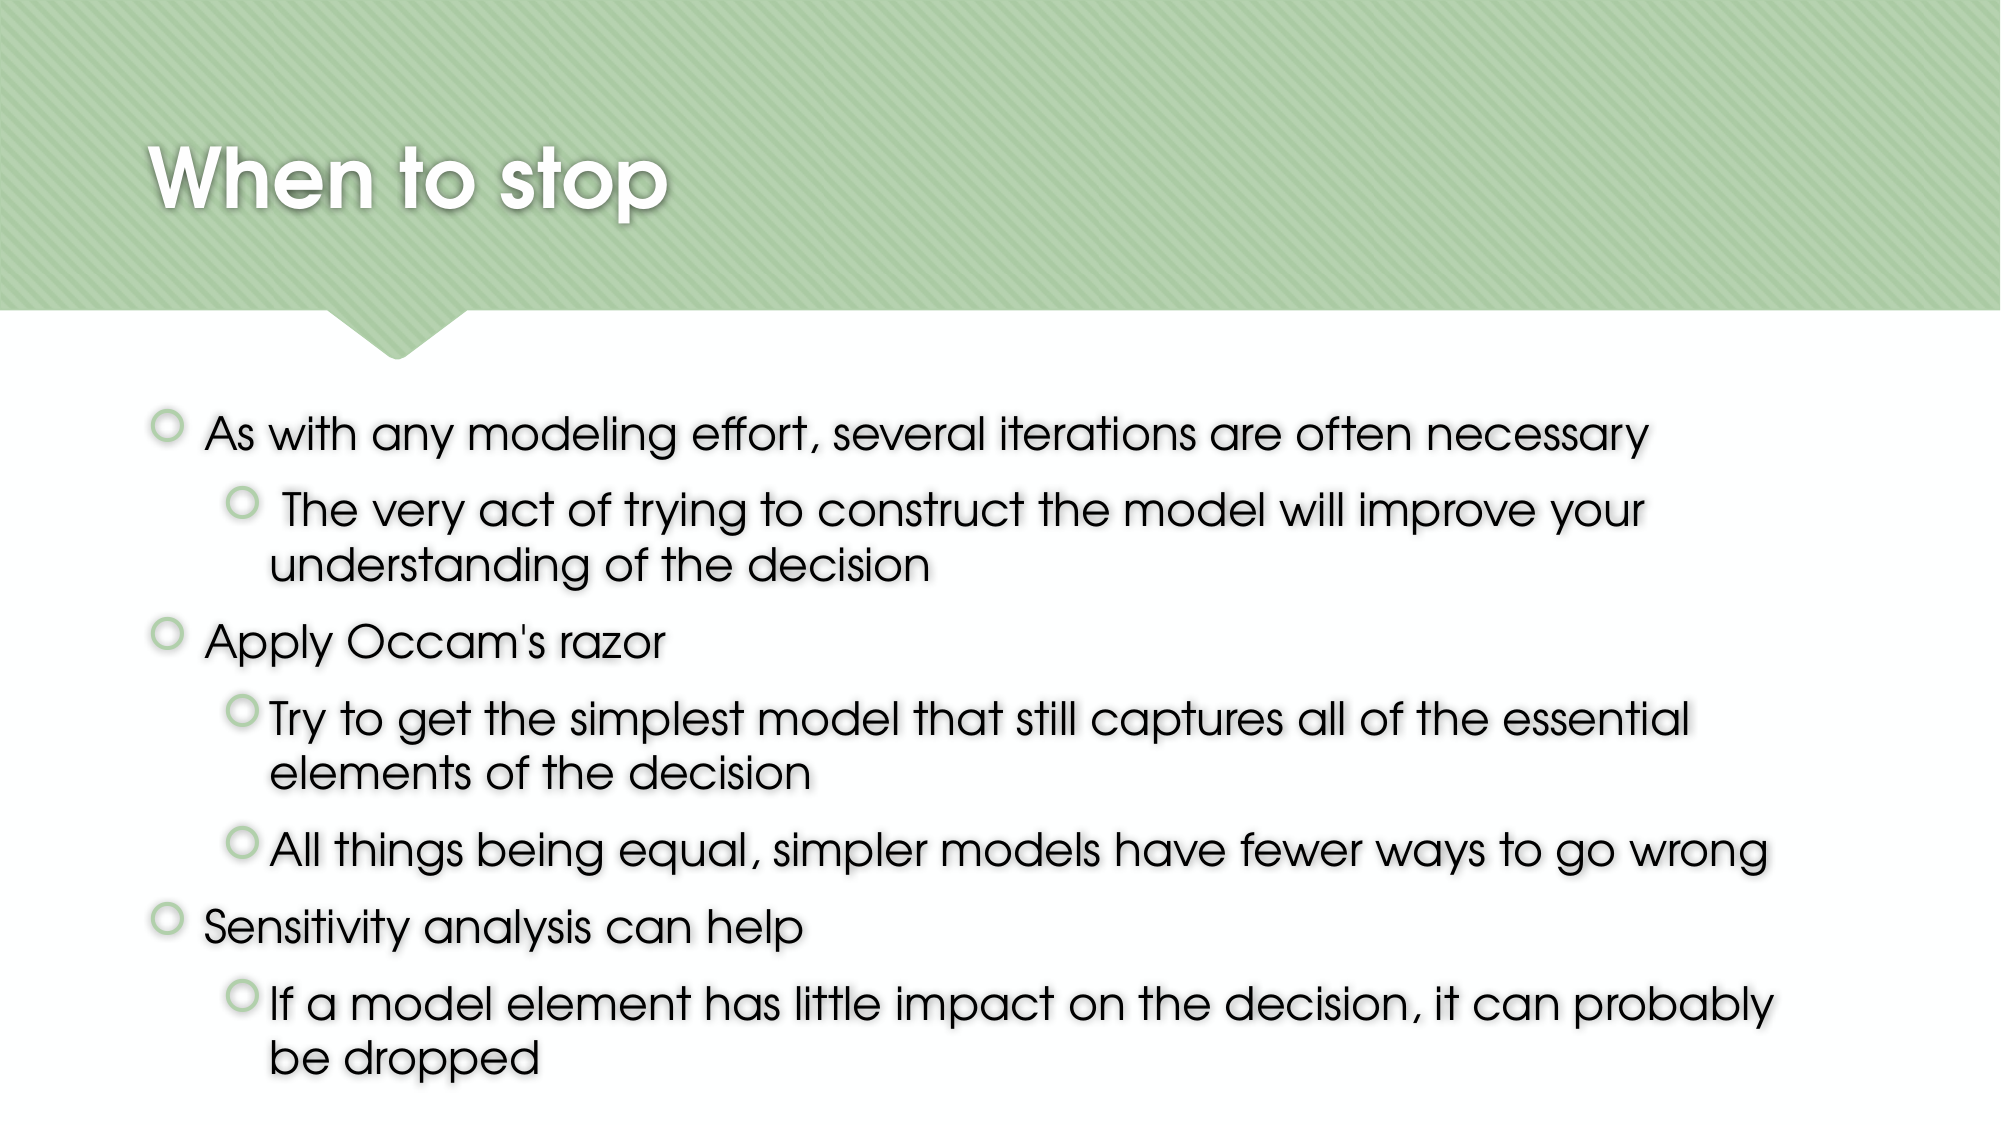

# When to stop
As with any modeling effort, several iterations are often necessary
 The very act of trying to construct the model will improve your understanding of the decision
Apply Occam's razor
Try to get the simplest model that still captures all of the essential elements of the decision
All things being equal, simpler models have fewer ways to go wrong
Sensitivity analysis can help
If a model element has little impact on the decision, it can probably be dropped